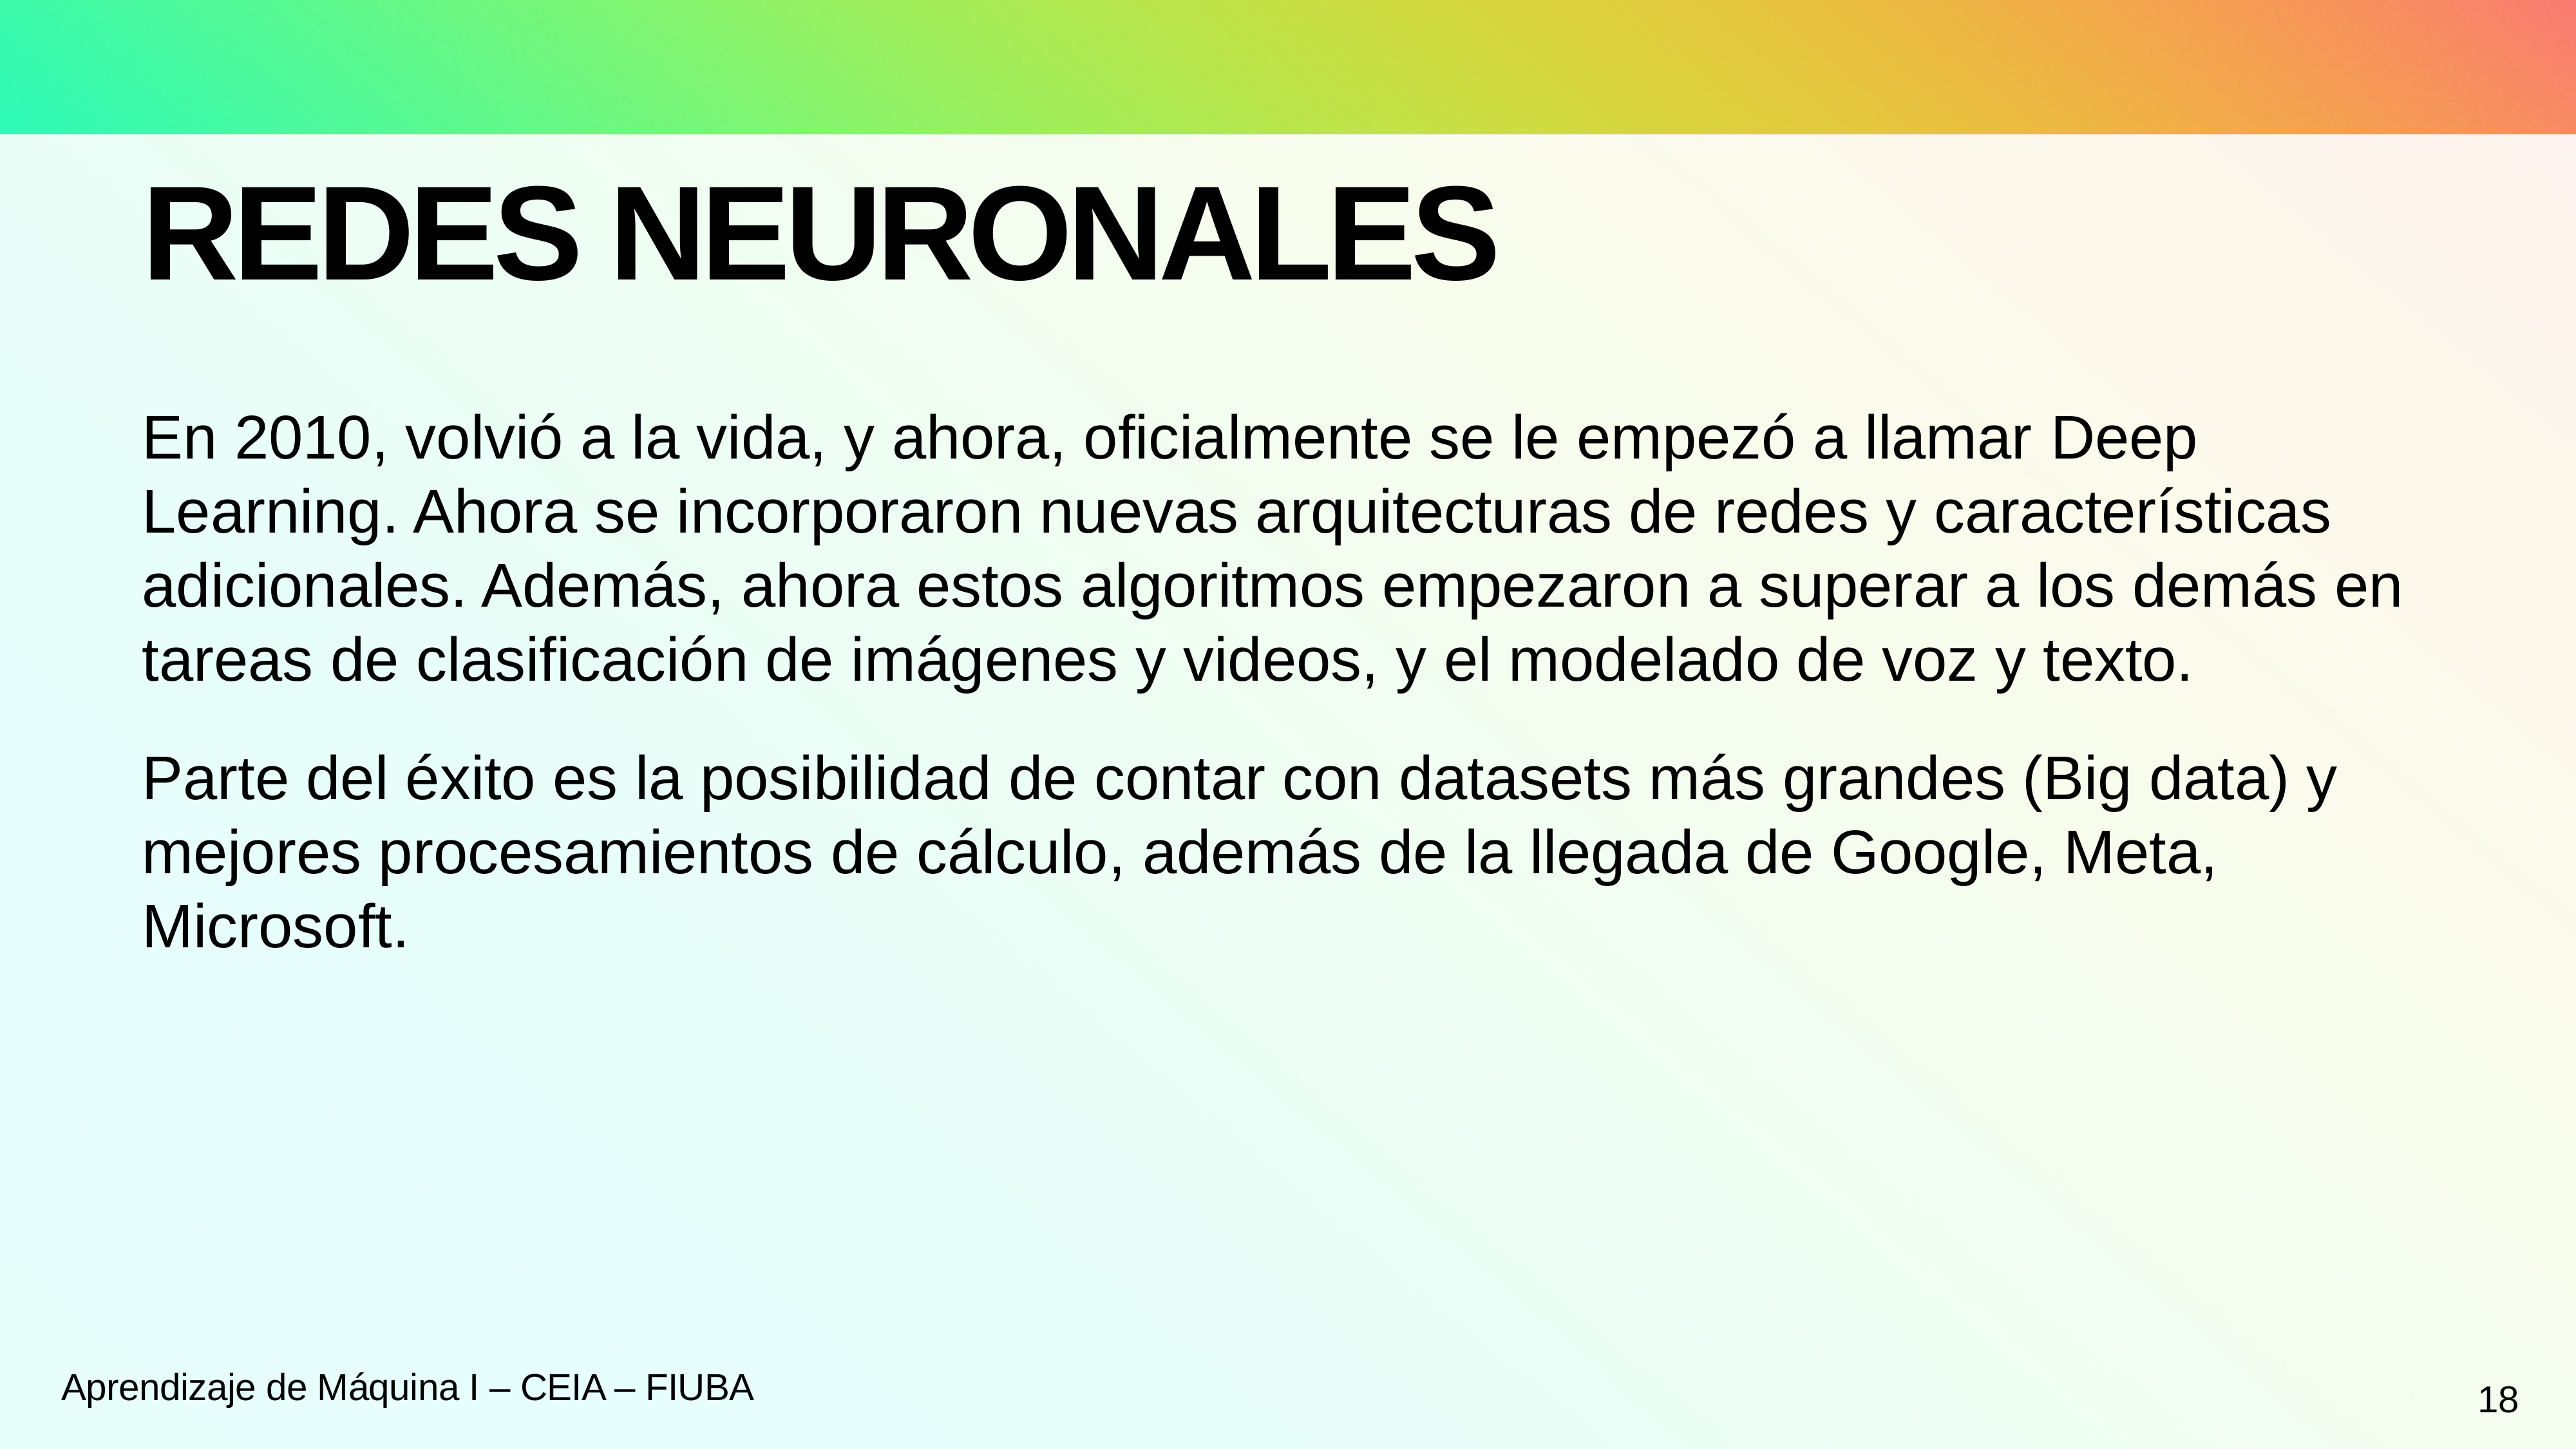

# Redes Neuronales
En 2010, volvió a la vida, y ahora, oficialmente se le empezó a llamar Deep Learning. Ahora se incorporaron nuevas arquitecturas de redes y características adicionales. Además, ahora estos algoritmos empezaron a superar a los demás en tareas de clasificación de imágenes y videos, y el modelado de voz y texto.
Parte del éxito es la posibilidad de contar con datasets más grandes (Big data) y mejores procesamientos de cálculo, además de la llegada de Google, Meta, Microsoft.
Aprendizaje de Máquina I – CEIA – FIUBA
18